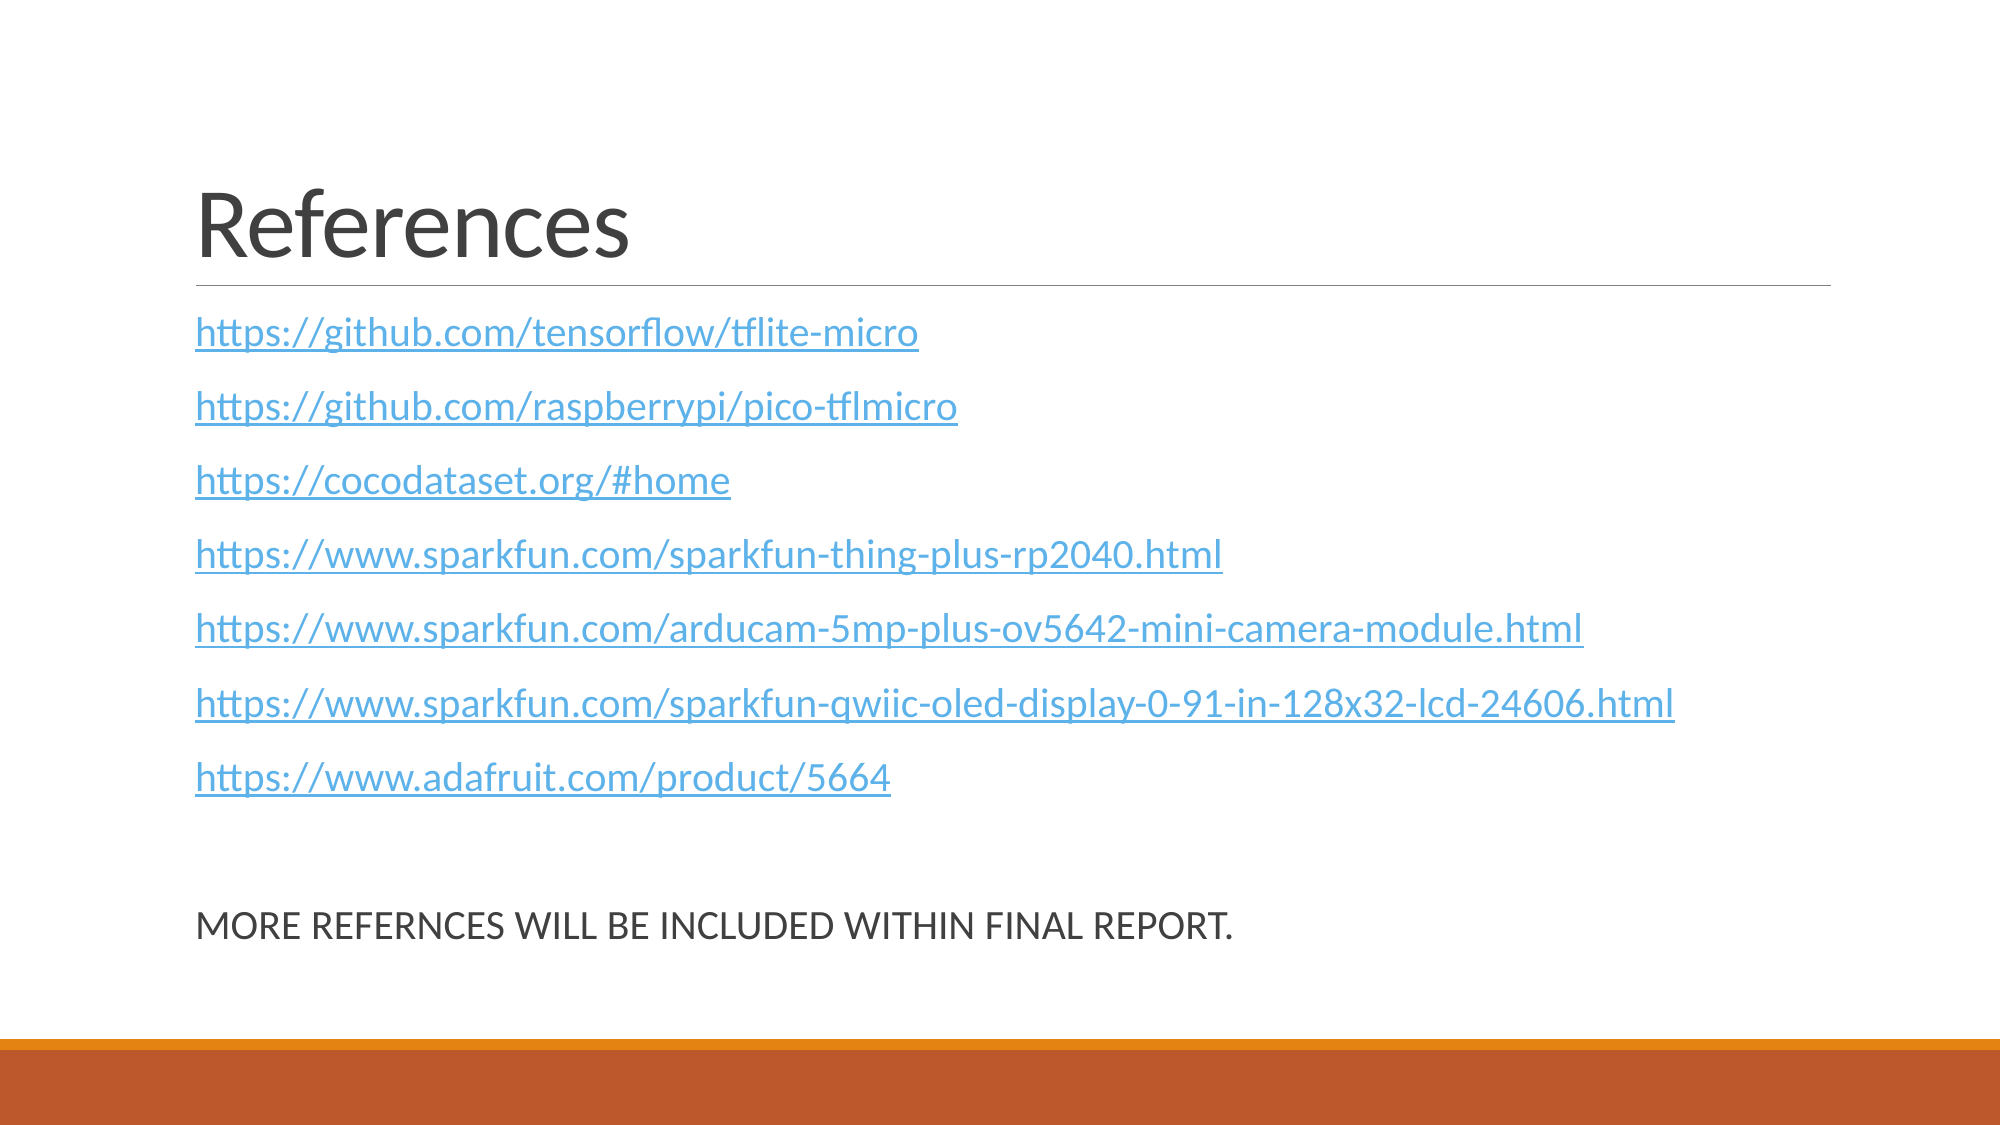

# References
https://github.com/tensorflow/tflite-micro
https://github.com/raspberrypi/pico-tflmicro
https://cocodataset.org/#home
https://www.sparkfun.com/sparkfun-thing-plus-rp2040.html
https://www.sparkfun.com/arducam-5mp-plus-ov5642-mini-camera-module.html
https://www.sparkfun.com/sparkfun-qwiic-oled-display-0-91-in-128x32-lcd-24606.html
https://www.adafruit.com/product/5664

MORE REFERNCES WILL BE INCLUDED WITHIN FINAL REPORT.